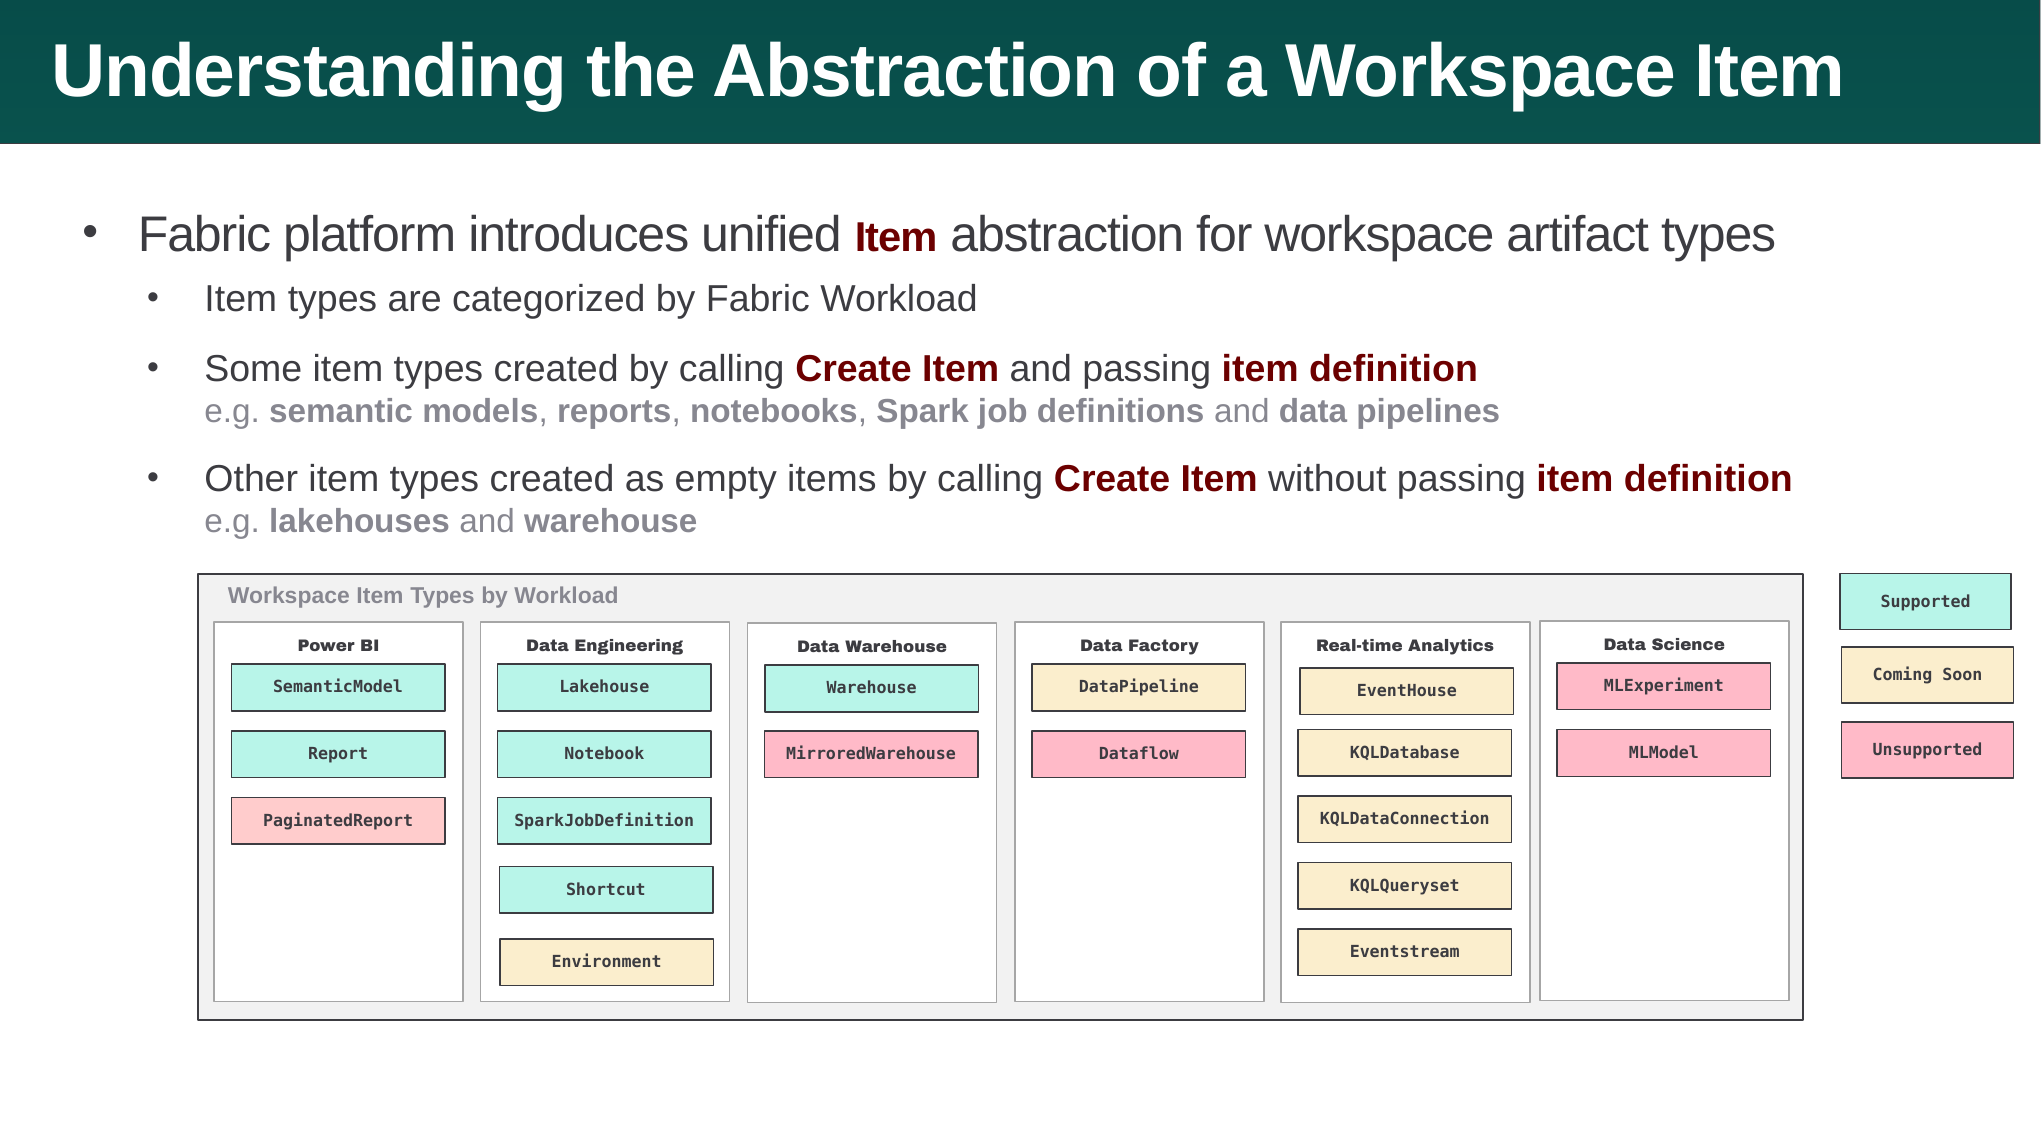

# Understanding the Abstraction of a Workspace Item
Fabric platform introduces unified Item abstraction for workspace artifact types
Item types are categorized by Fabric Workload
Some item types created by calling Create Item and passing item definition
e.g. semantic models, reports, notebooks, Spark job definitions and data pipelines
Other item types created as empty items by calling Create Item without passing item definition
e.g. lakehouses and warehouse
Workspace Item Types by Workload
Data Science
Real-time Analytics
KQLDatabase
KQLDataConnection
KQLQueryset
Eventstream
Power BI
Data Engineering
Data Factory
DataPipeline
Dataflow
Data Warehouse
MLExperiment
SemanticModel
Lakehouse
Warehouse
MLModel
Report
Notebook
MirroredWarehouse
PaginatedReport
SparkJobDefinition
Shortcut
Environment
Supported
Coming Soon
Unsupported
EventHouse